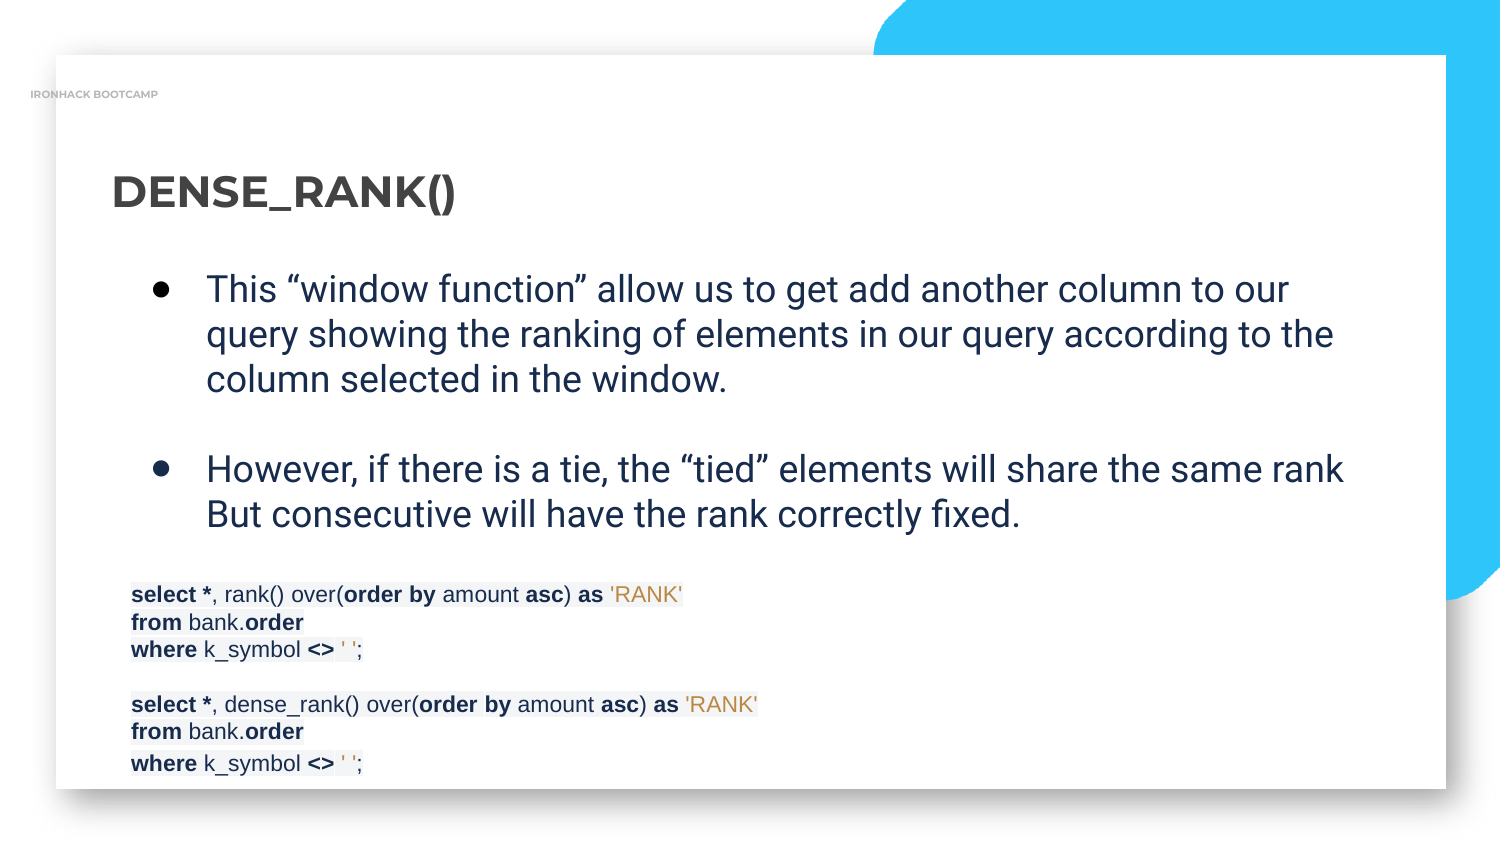

IRONHACK BOOTCAMP
DENSE_RANK()
This “window function” allow us to get add another column to our query showing the ranking of elements in our query according to the column selected in the window.

However, if there is a tie, the “tied” elements will share the same rank But consecutive will have the rank correctly fixed.

select *, rank() over(order by amount asc) as 'RANK'
from bank.order
where k_symbol <> ' ';

select *, dense_rank() over(order by amount asc) as 'RANK'
from bank.order
where k_symbol <> ' ';